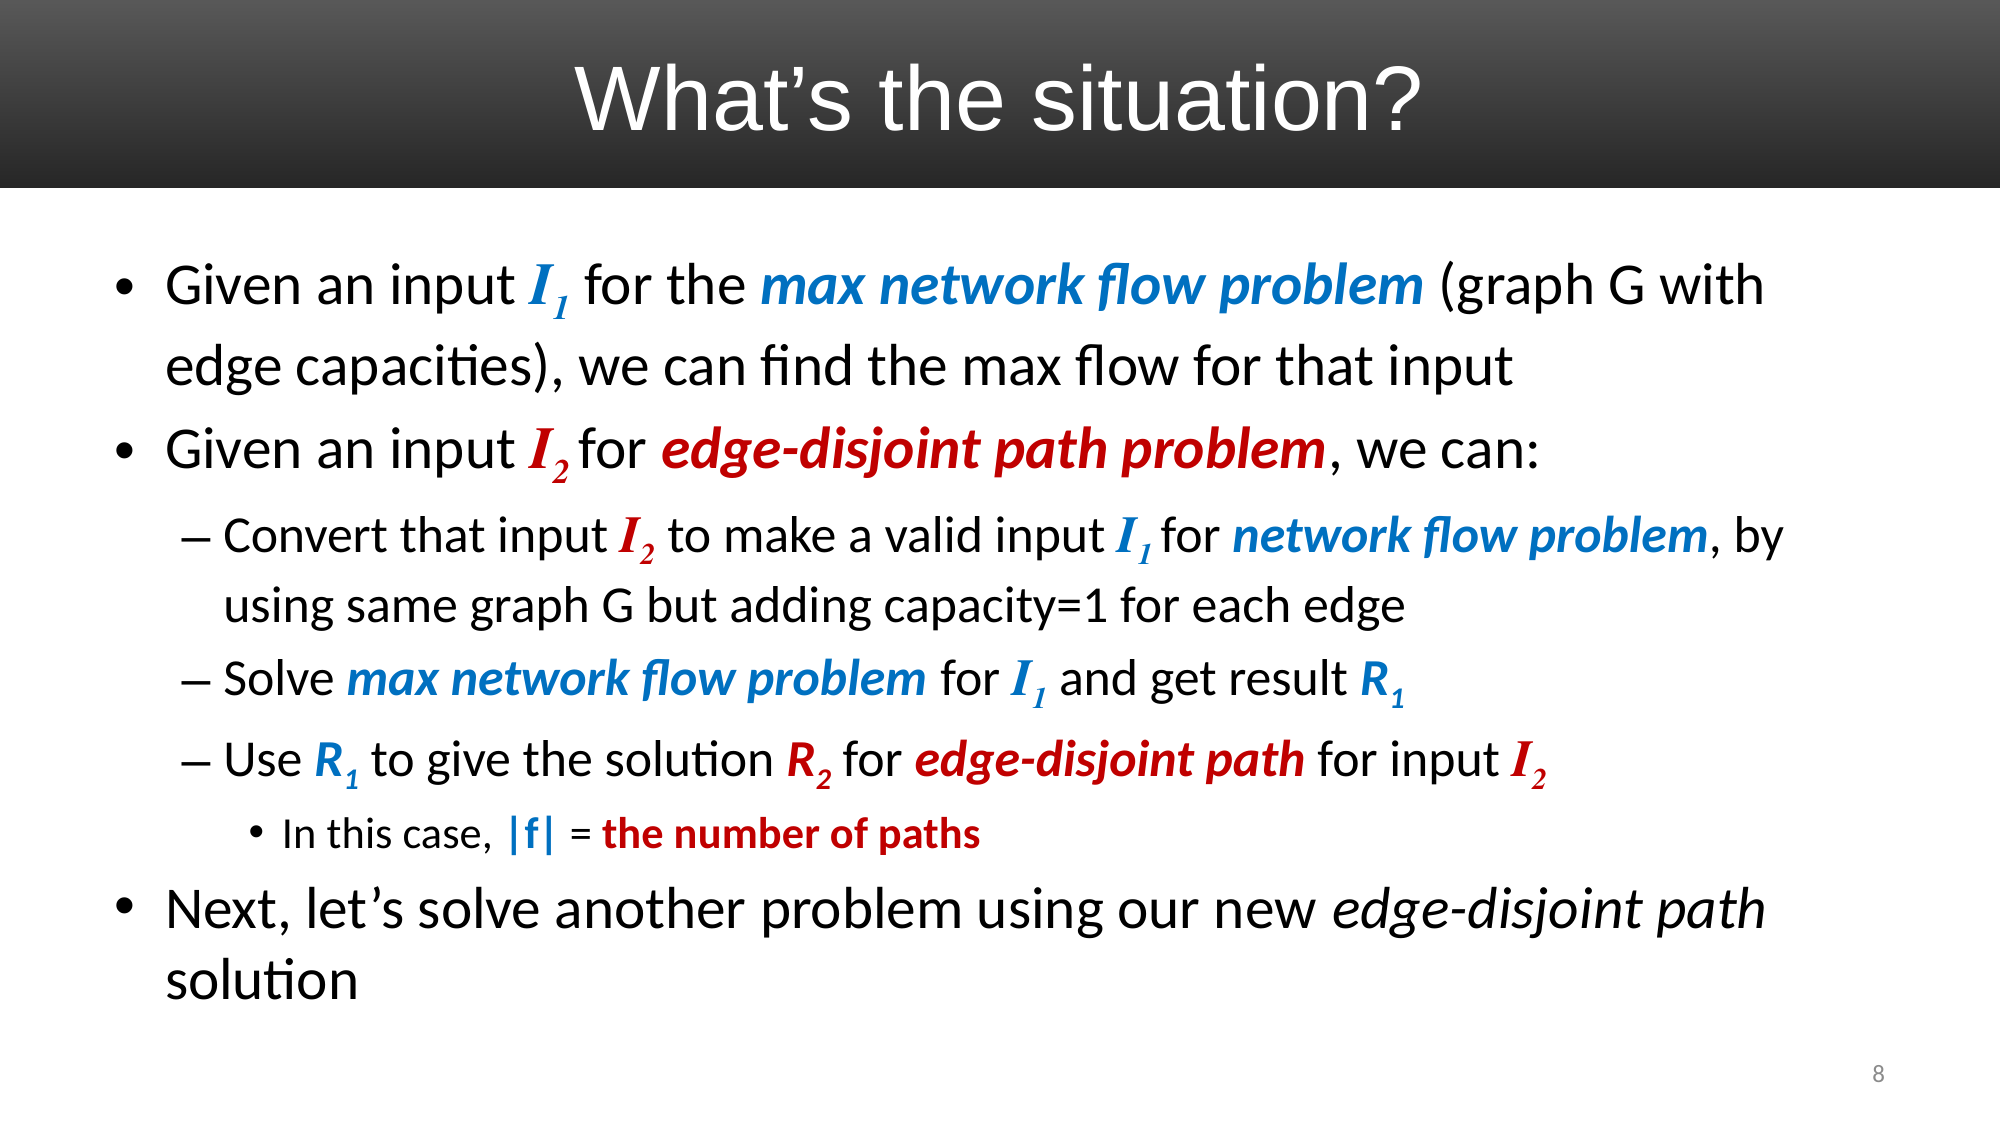

# What’s the situation?
Given an input I1 for the max network flow problem (graph G with edge capacities), we can find the max flow for that input
Given an input I2 for edge-disjoint path problem, we can:
Convert that input I2 to make a valid input I1 for network flow problem, by using same graph G but adding capacity=1 for each edge
Solve max network flow problem for I1 and get result R1
Use R1 to give the solution R2 for edge-disjoint path for input I2
In this case, |f| = the number of paths
Next, let’s solve another problem using our new edge-disjoint path solution

8